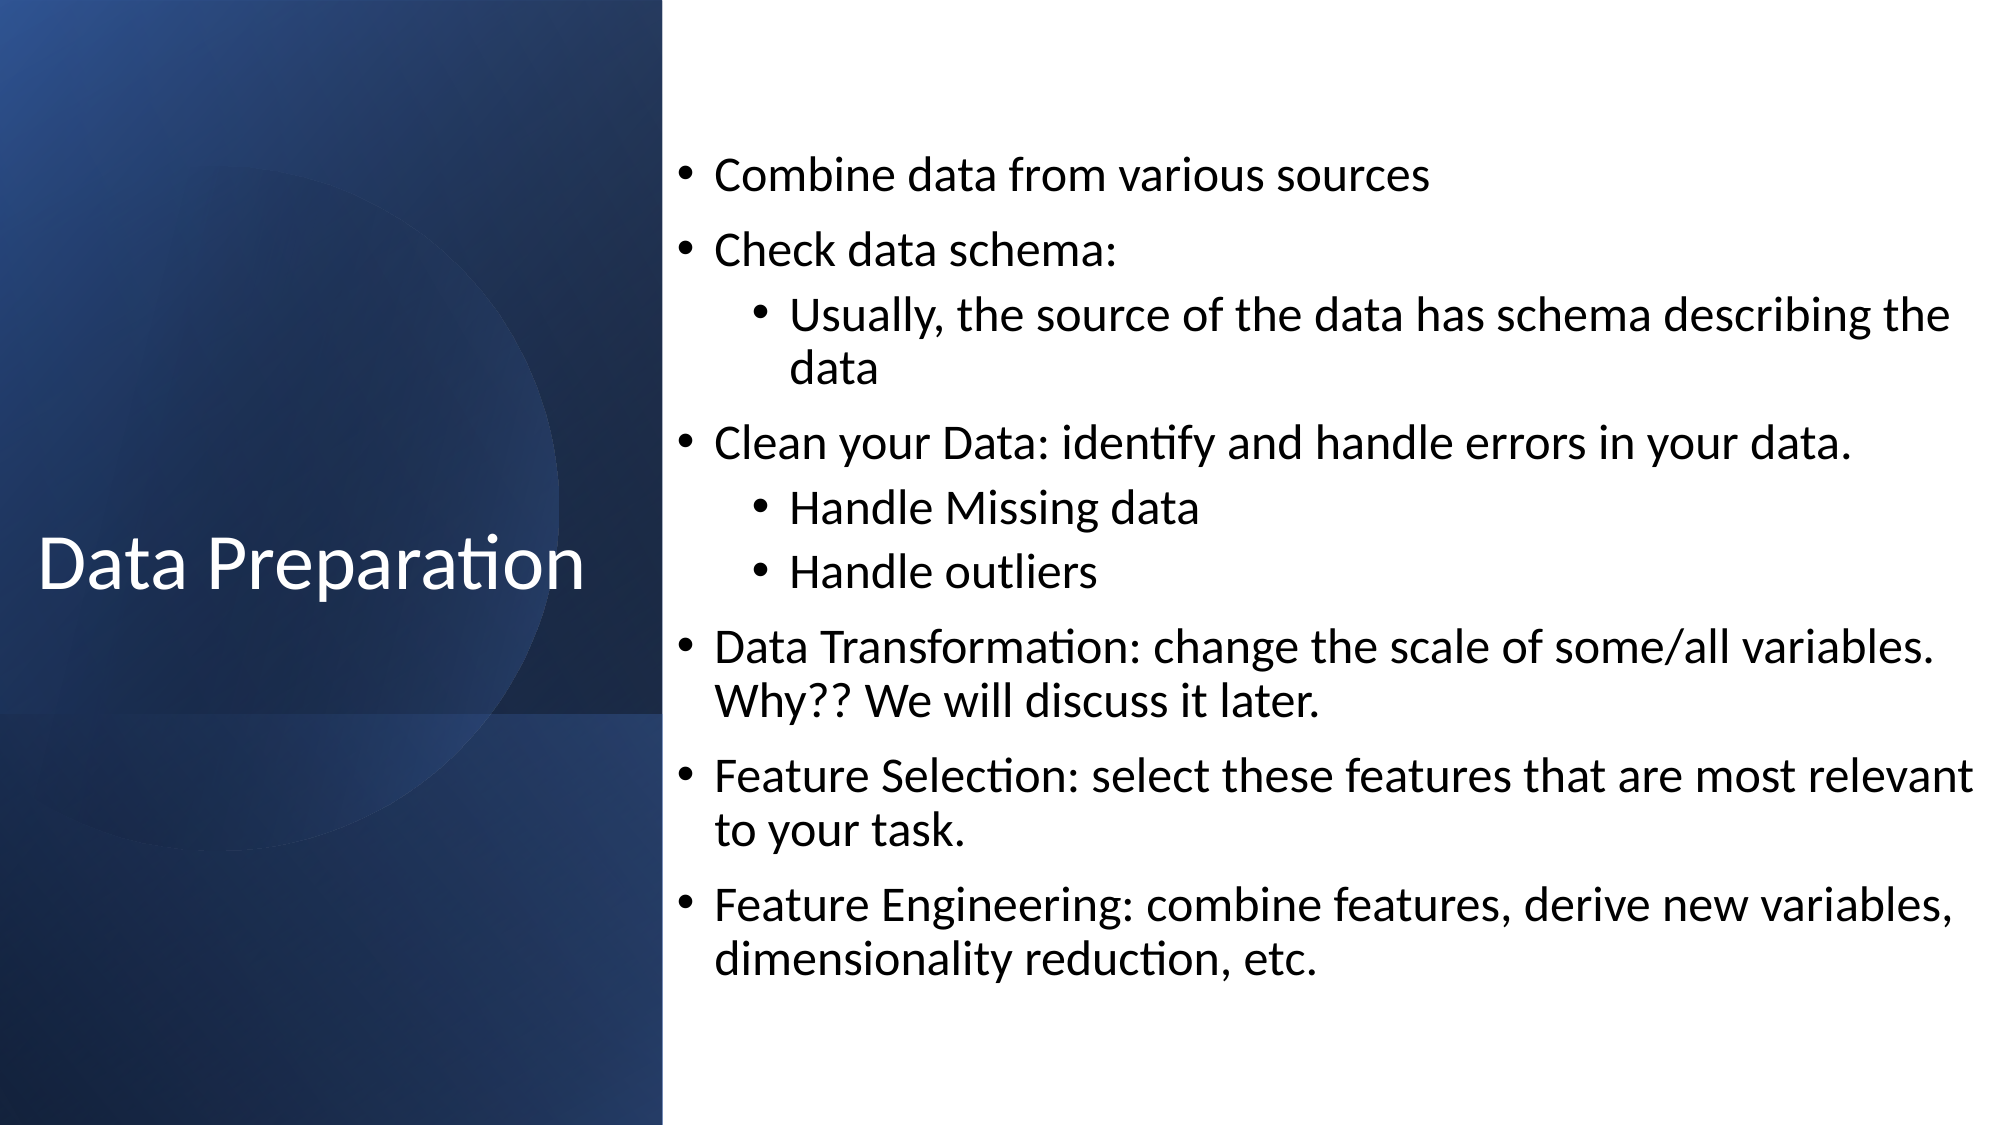

Combine data from various sources
Check data schema:
Usually, the source of the data has schema describing the data
Clean your Data: identify and handle errors in your data.
Handle Missing data
Handle outliers
Data Transformation: change the scale of some/all variables. Why?? We will discuss it later.
Feature Selection: select these features that are most relevant to your task.
Feature Engineering: combine features, derive new variables, dimensionality reduction, etc.

Data Preparation